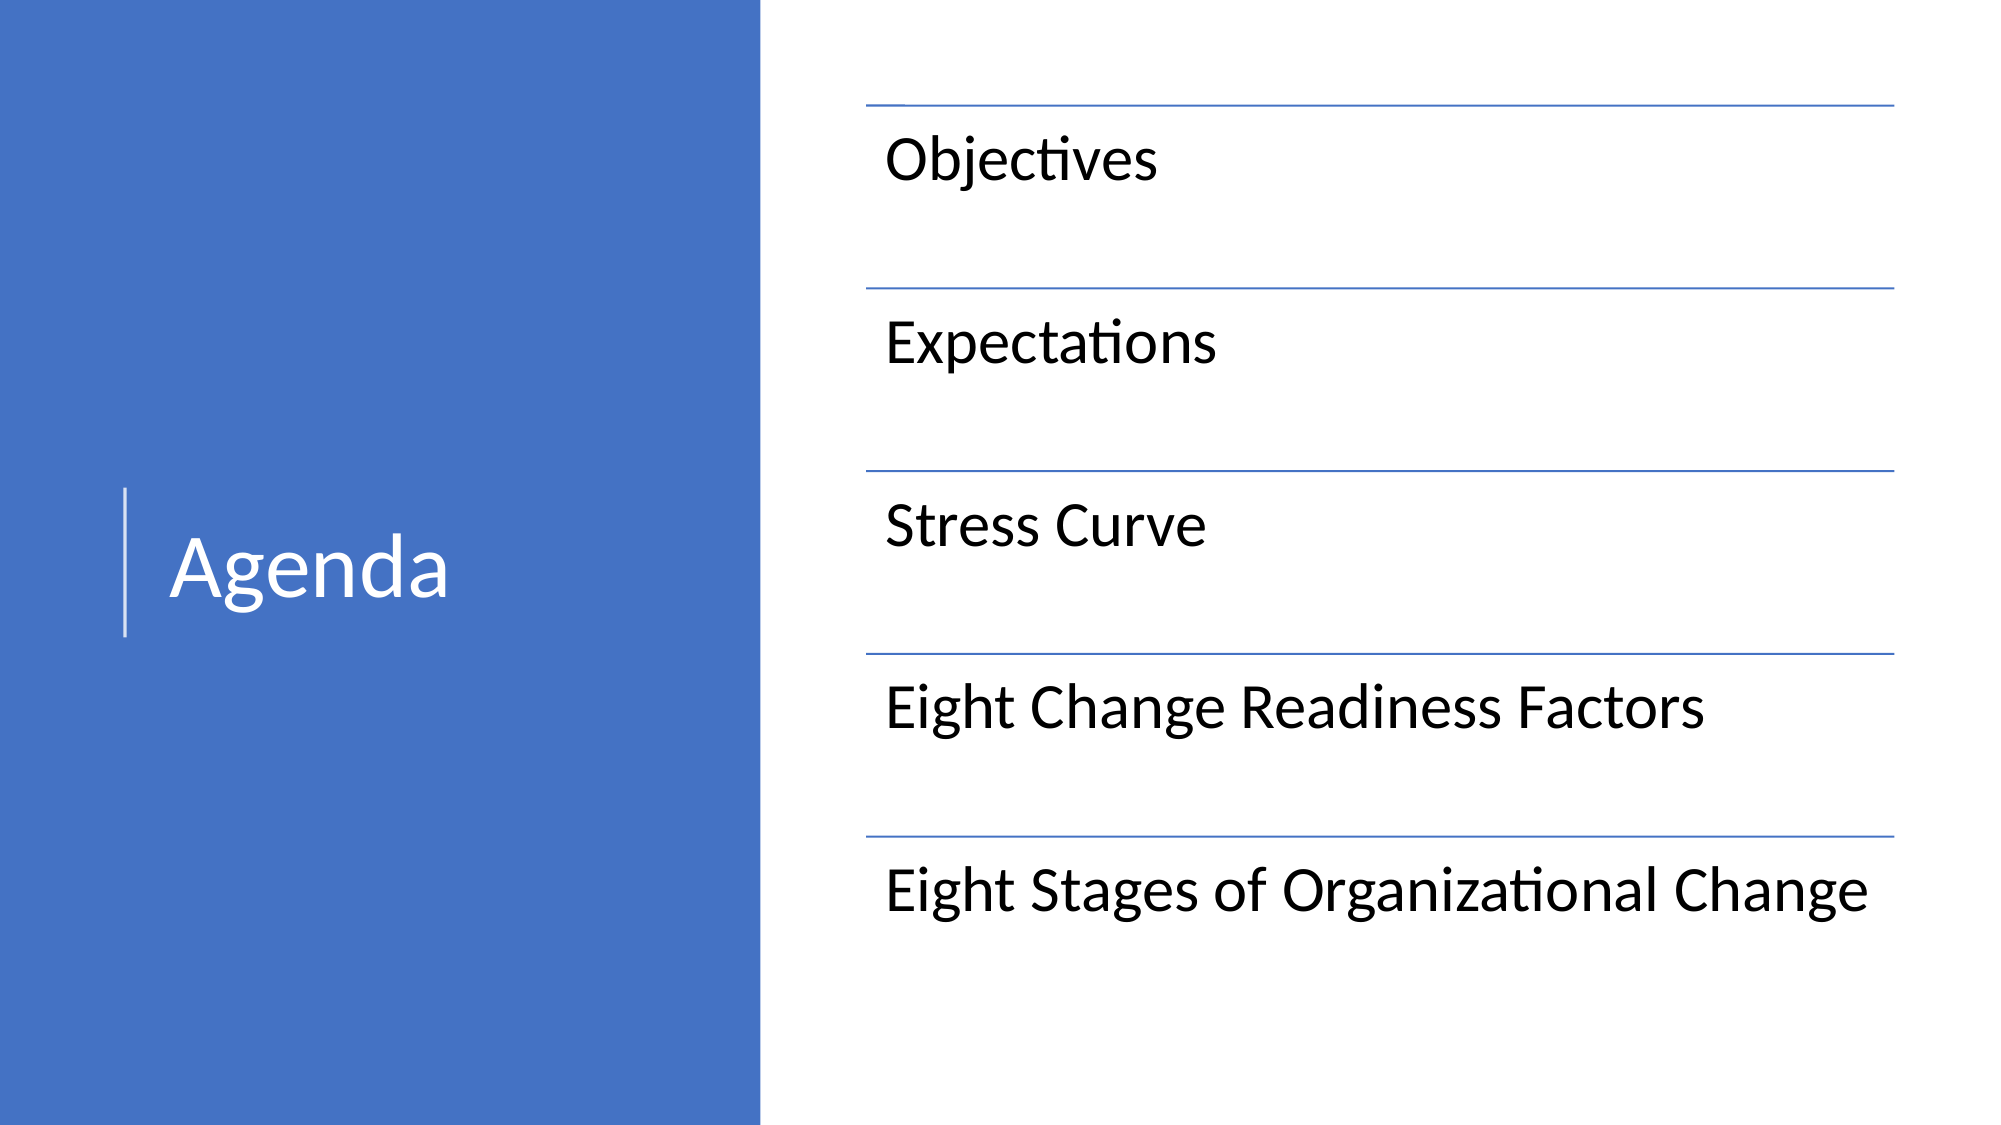

Objectives
Expectations
Stress Curve
Eight Change Readiness Factors
Eight Stages of Organizational Change
# Agenda